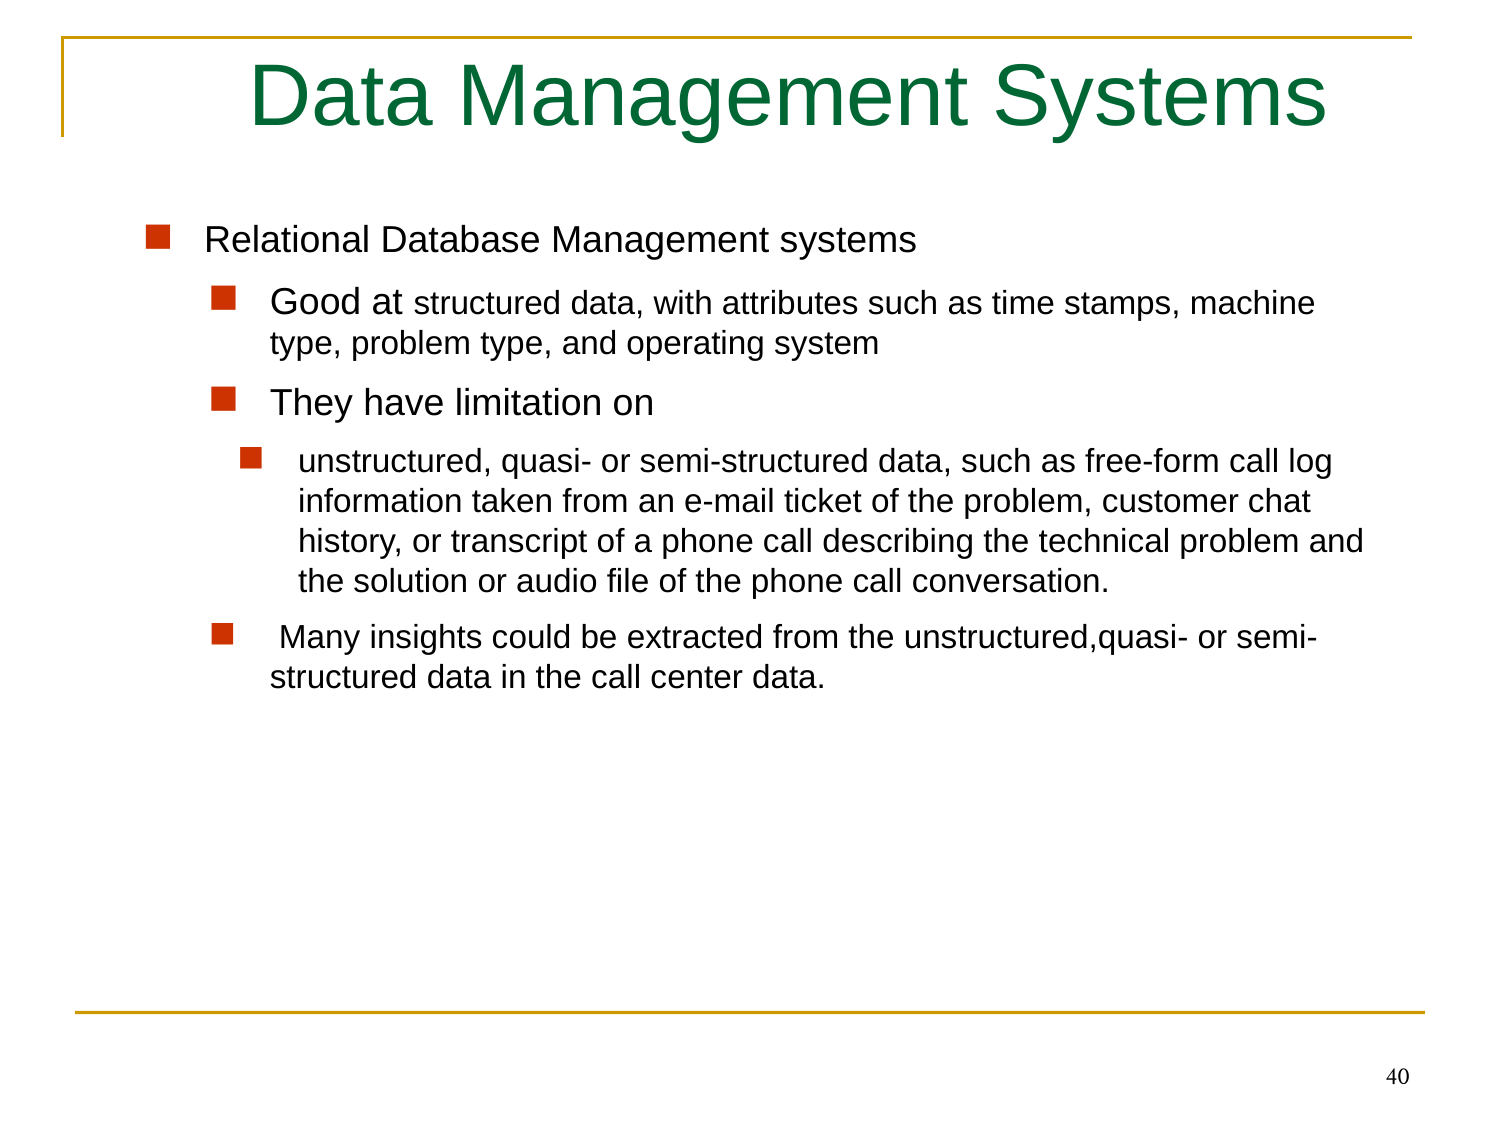

Data Management Systems
Relational Database Management systems
Good at structured data, with attributes such as time stamps, machine type, problem type, and operating system
They have limitation on
unstructured, quasi- or semi-structured data, such as free-form call log information taken from an e-mail ticket of the problem, customer chat history, or transcript of a phone call describing the technical problem and the solution or audio file of the phone call conversation.
 Many insights could be extracted from the unstructured,quasi- or semi-structured data in the call center data.

40